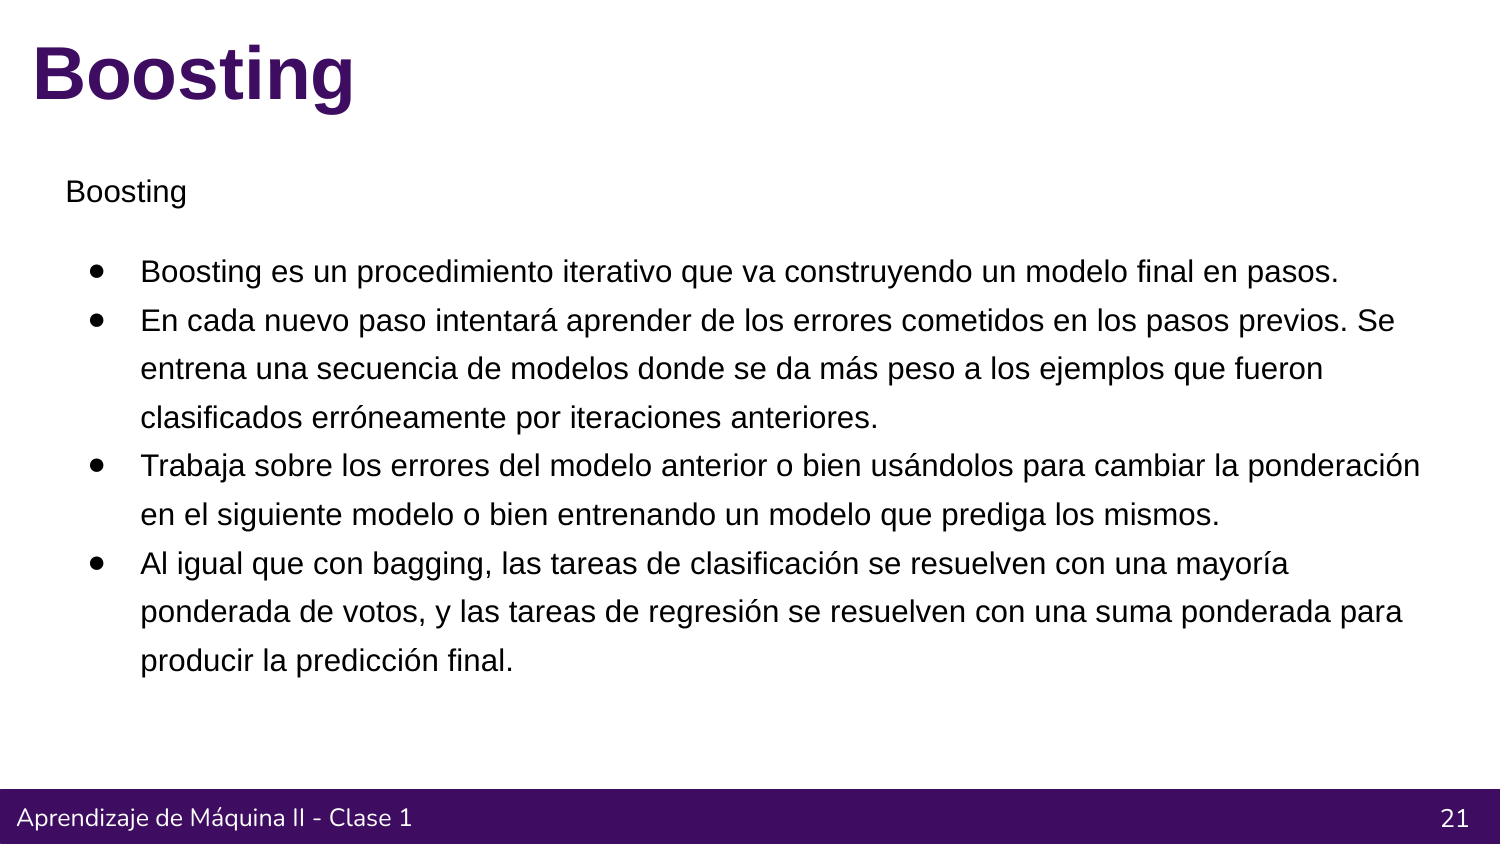

Boosting
Boosting
Boosting es un procedimiento iterativo que va construyendo un modelo final en pasos.
En cada nuevo paso intentará aprender de los errores cometidos en los pasos previos. Se entrena una secuencia de modelos donde se da más peso a los ejemplos que fueron clasificados erróneamente por iteraciones anteriores.
Trabaja sobre los errores del modelo anterior o bien usándolos para cambiar la ponderación en el siguiente modelo o bien entrenando un modelo que prediga los mismos.
Al igual que con bagging, las tareas de clasificación se resuelven con una mayoría ponderada de votos, y las tareas de regresión se resuelven con una suma ponderada para producir la predicción final.
Aprendizaje de Máquina II - Clase 1
21